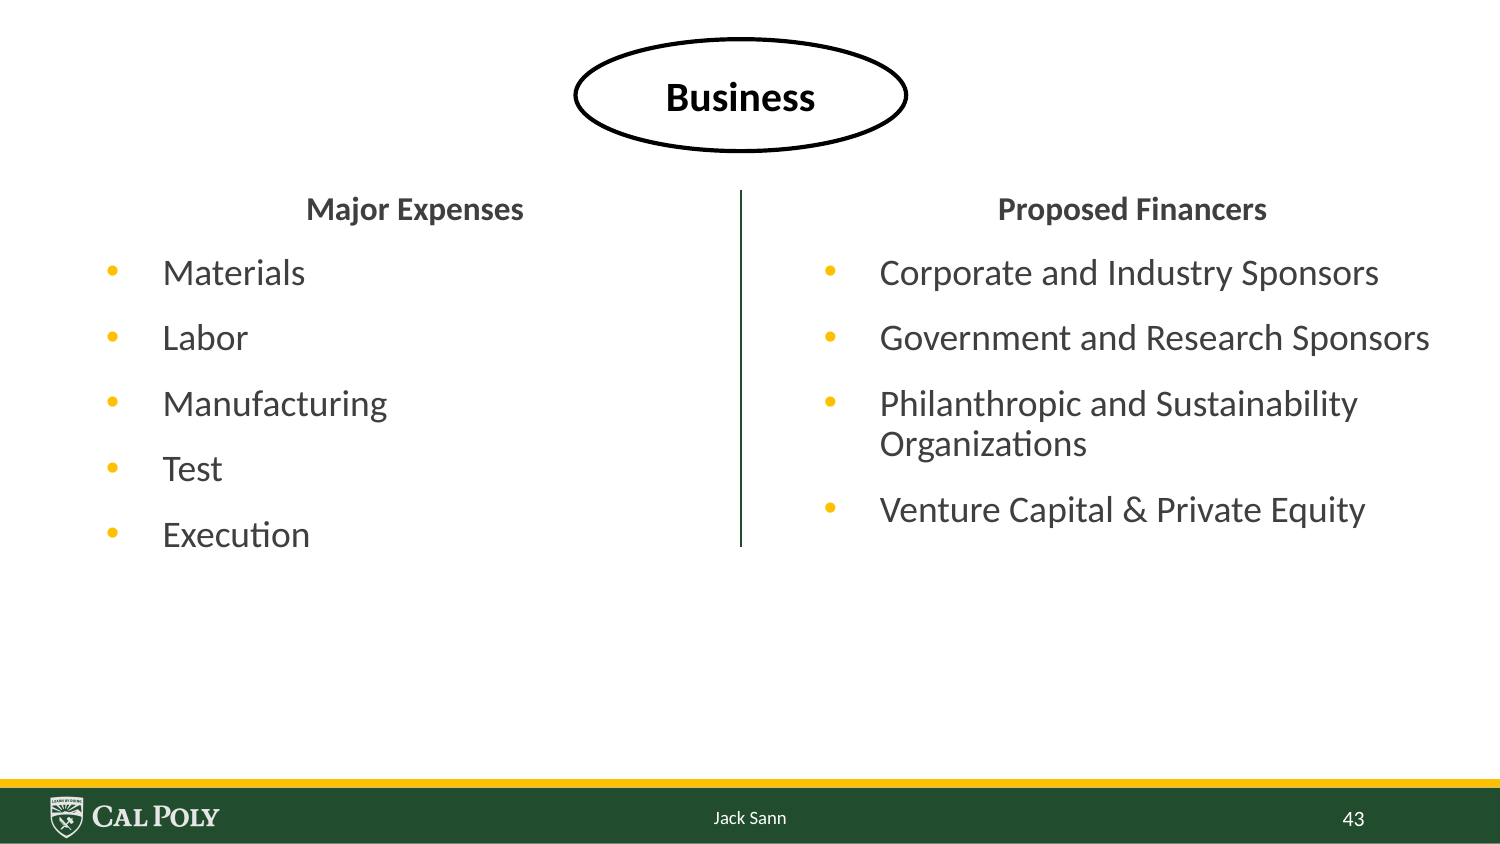

Business

Major Expenses
Materials
Labor
Manufacturing
Test
Execution

Proposed Financers
Corporate and Industry Sponsors
Government and Research Sponsors
Philanthropic and Sustainability Organizations
Venture Capital & Private Equity

Jack Sann
43